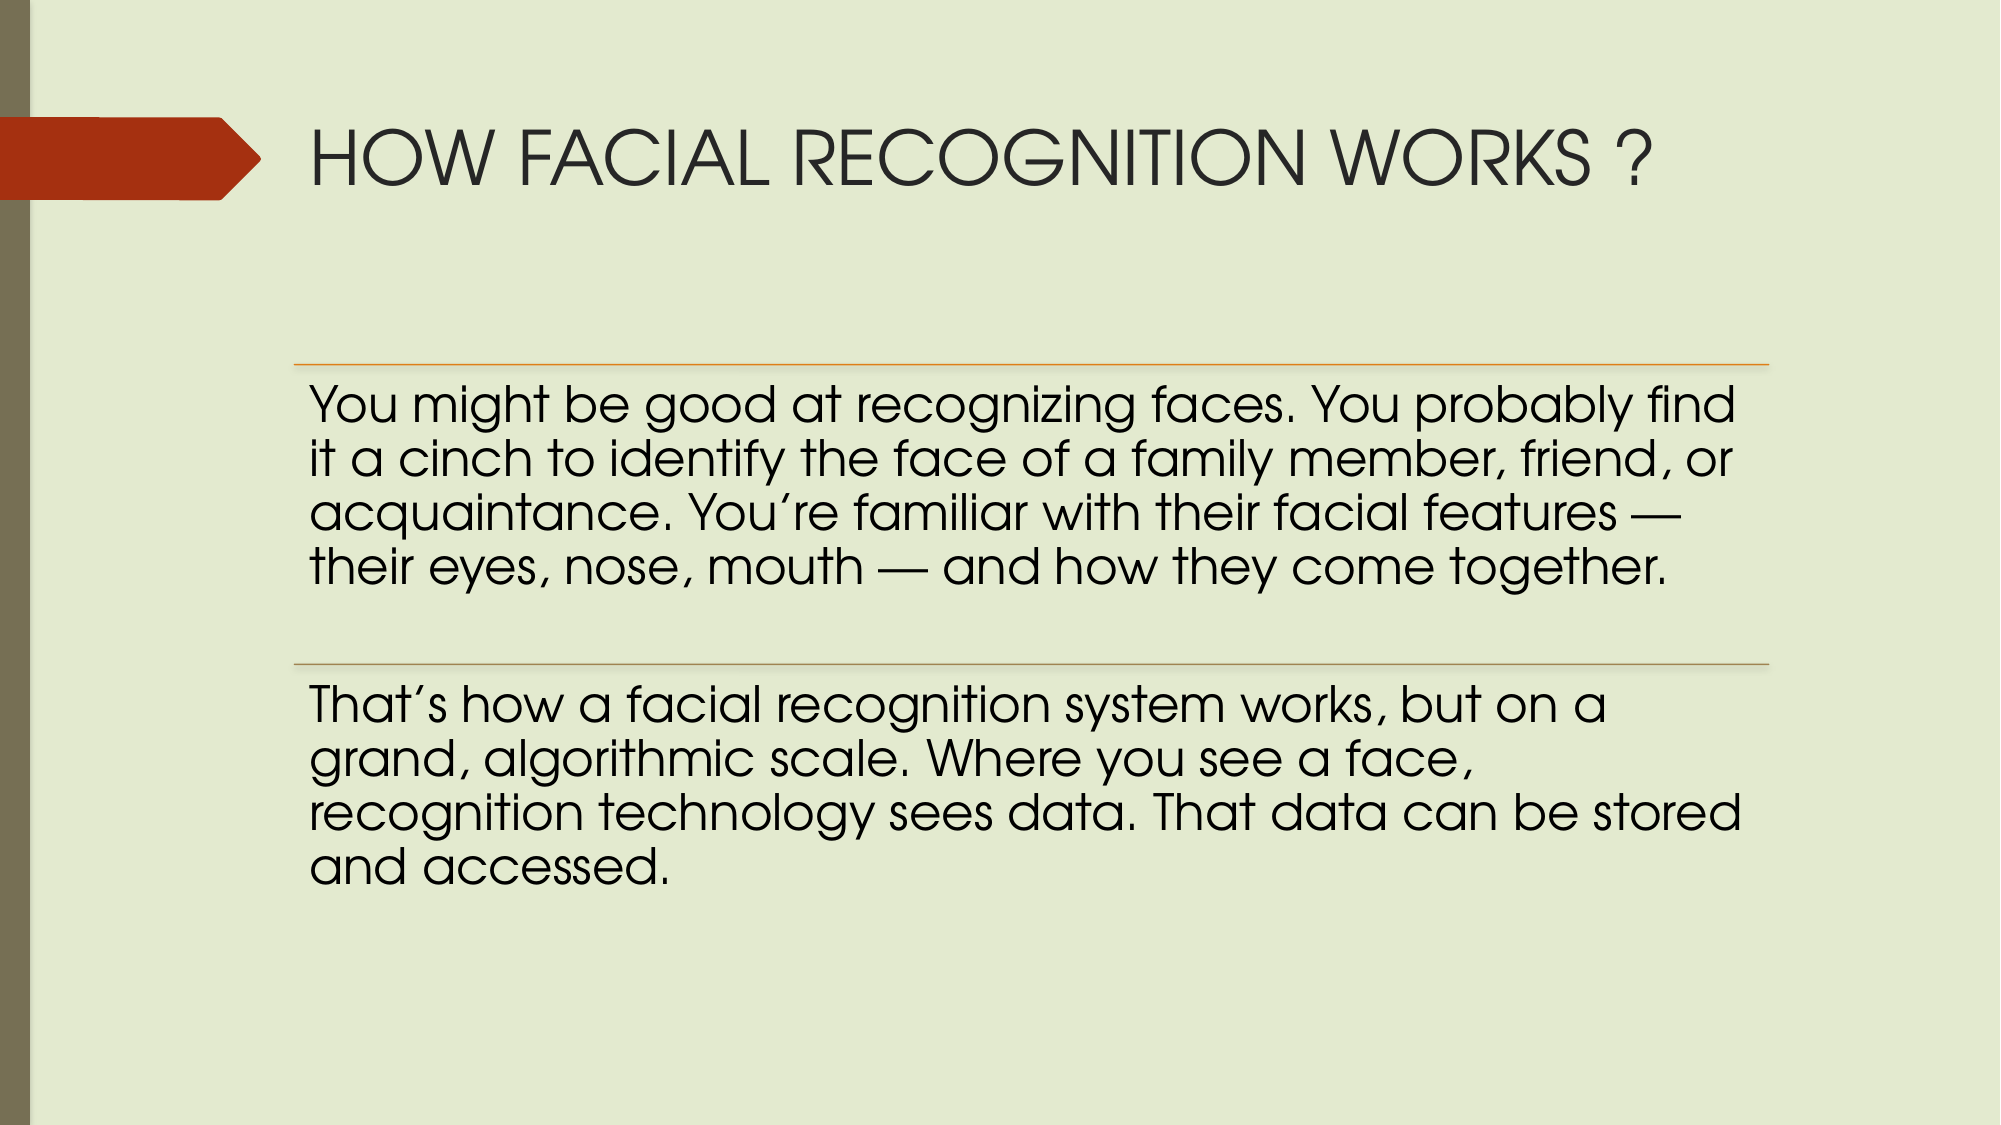

# HOW FACIAL RECOGNITION WORKS ?

You might be good at recognizing faces. You probably find it a cinch to identify the face of a family member, friend, or acquaintance. You’re familiar with their facial features — their eyes, nose, mouth — and how they come together.
That’s how a facial recognition system works, but on a grand, algorithmic scale. Where you see a face, recognition technology sees data. That data can be stored and accessed.